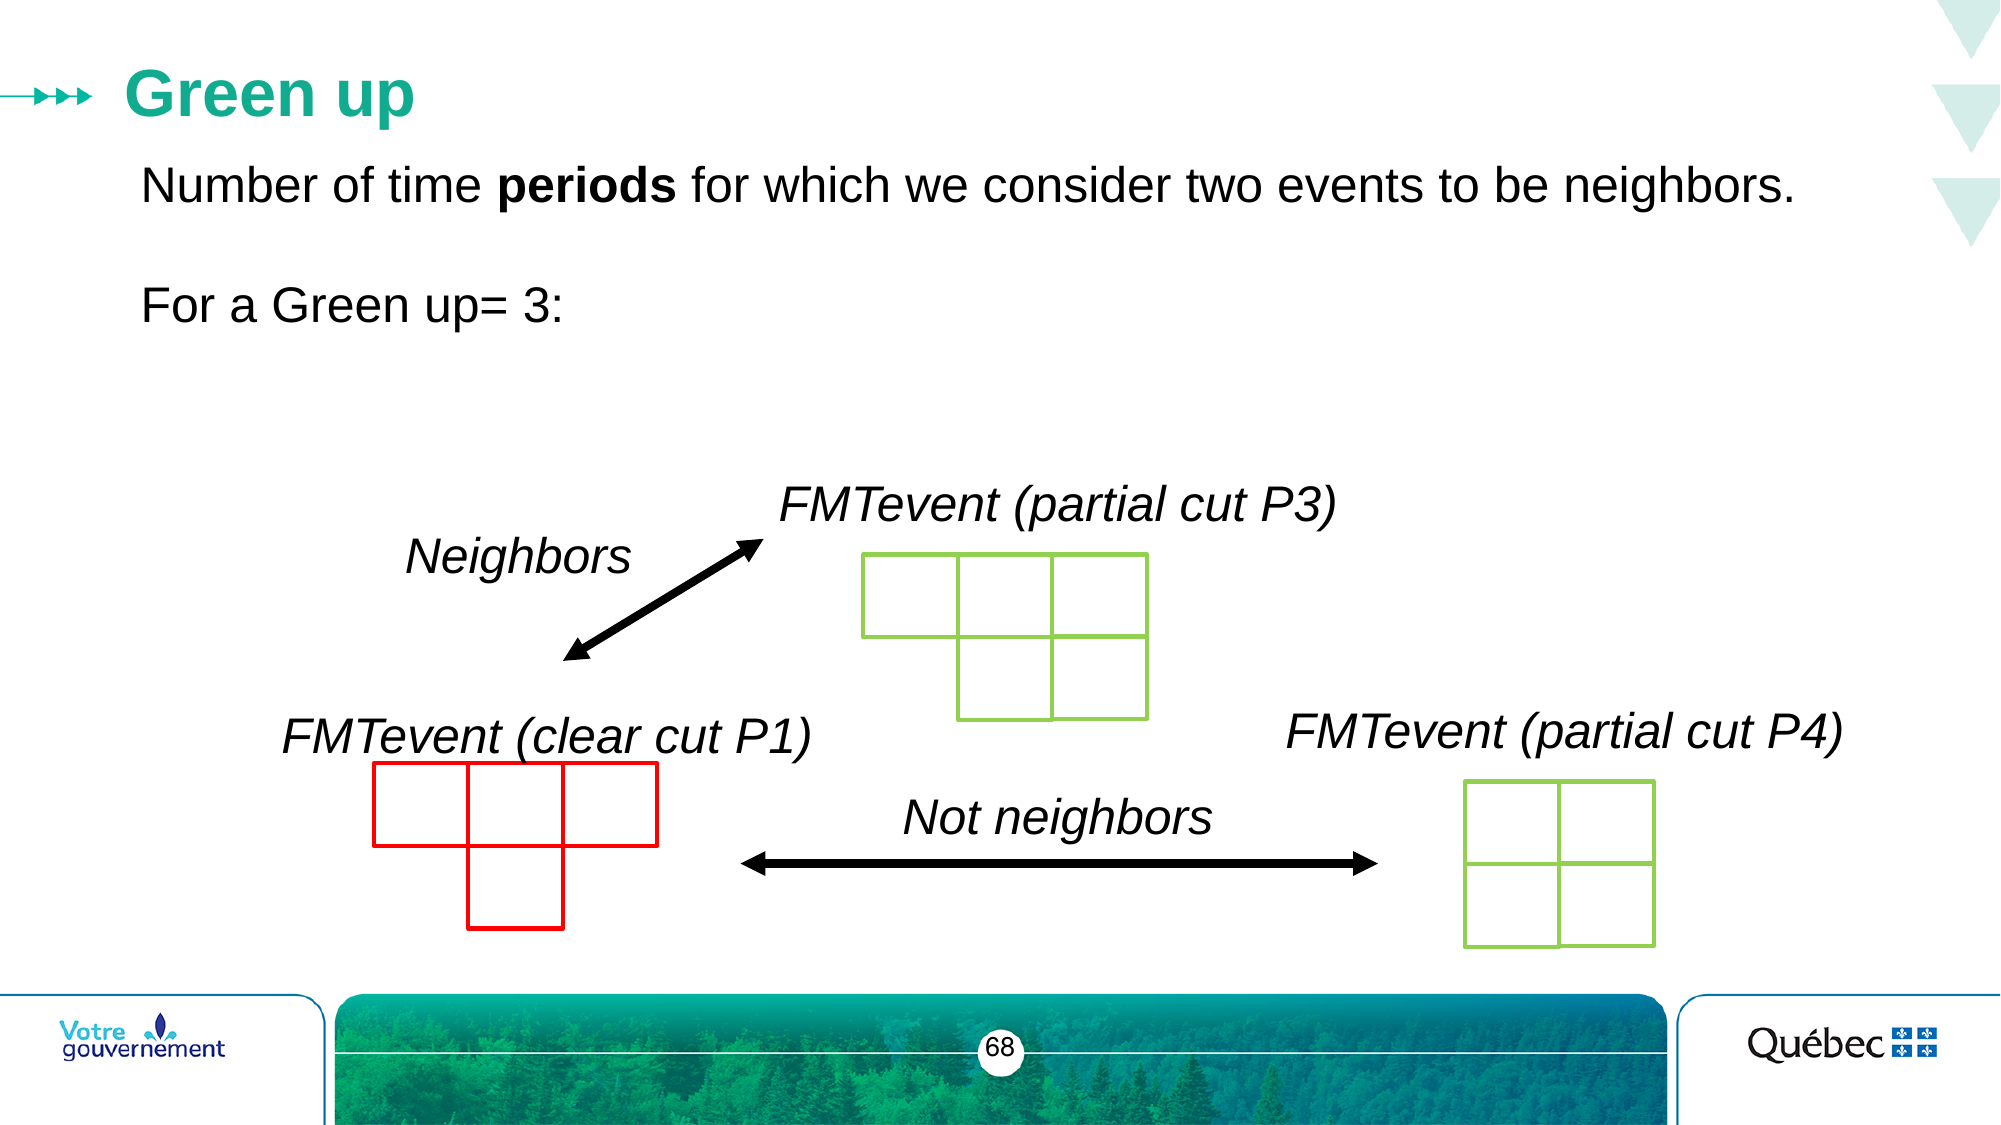

# Green up
Number of time periods for which we consider two events to be neighbors.

For a Green up= 3:

FMTevent (partial cut P3)

Neighbors

FMTevent (partial cut P4)

FMTevent (clear cut P1)

Not neighbors

68